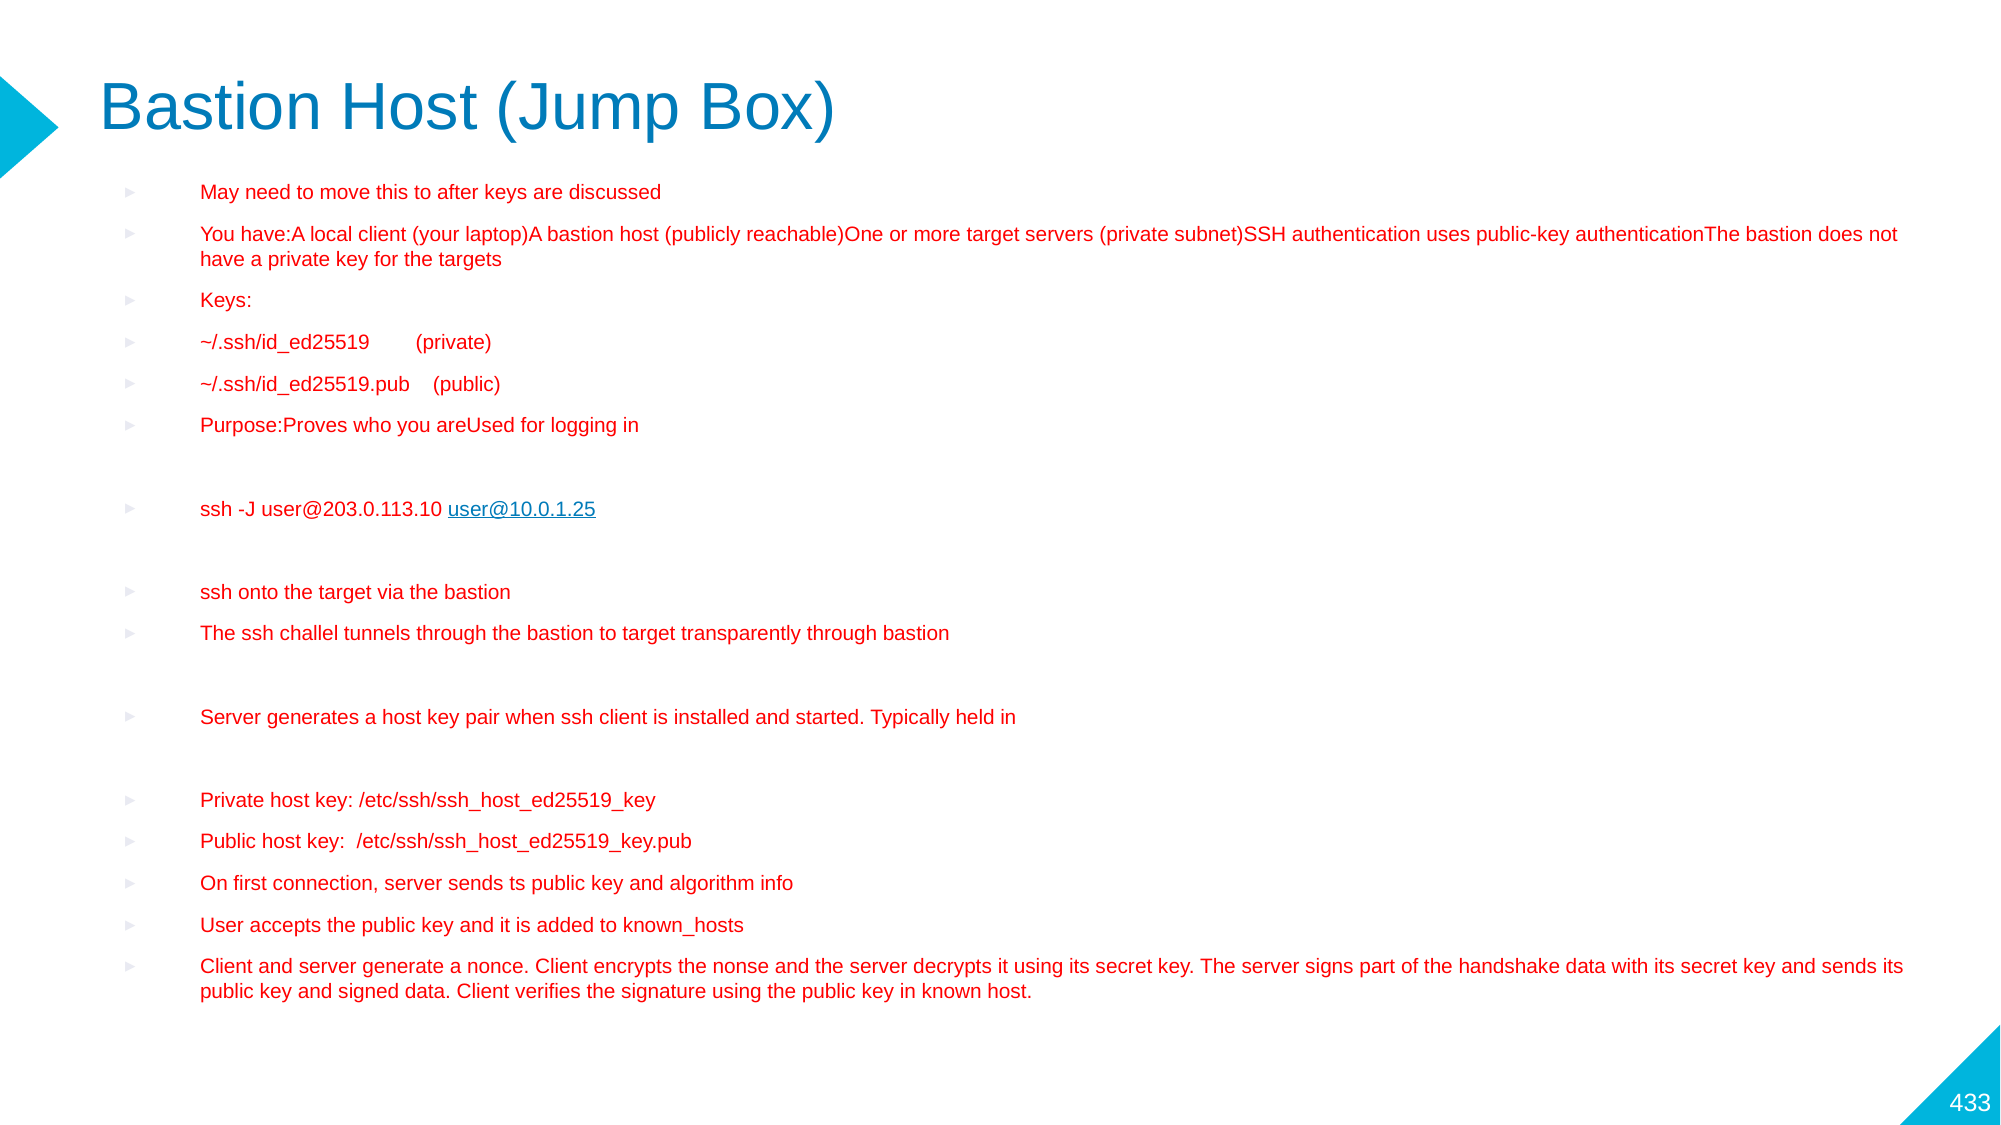

# Bastion Host (Jump Box)
May need to move this to after keys are discussed
You have:A local client (your laptop)A bastion host (publicly reachable)One or more target servers (private subnet)SSH authentication uses public‑key authenticationThe bastion does not have a private key for the targets
Keys:
~/.ssh/id_ed25519        (private)
~/.ssh/id_ed25519.pub    (public)
Purpose:Proves who you areUsed for logging in

ssh -J user@203.0.113.10 user@10.0.1.25

ssh onto the target via the bastion
The ssh challel tunnels through the bastion to target transparently through bastion

Server generates a host key pair when ssh client is installed and started. Typically held in

Private host key: /etc/ssh/ssh_host_ed25519_key
Public host key:  /etc/ssh/ssh_host_ed25519_key.pub
On first connection, server sends ts public key and algorithm info
User accepts the public key and it is added to known_hosts
Client and server generate a nonce. Client encrypts the nonse and the server decrypts it using its secret key. The server signs part of the handshake data with its secret key and sends its public key and signed data. Client verifies the signature using the public key in known host.

433